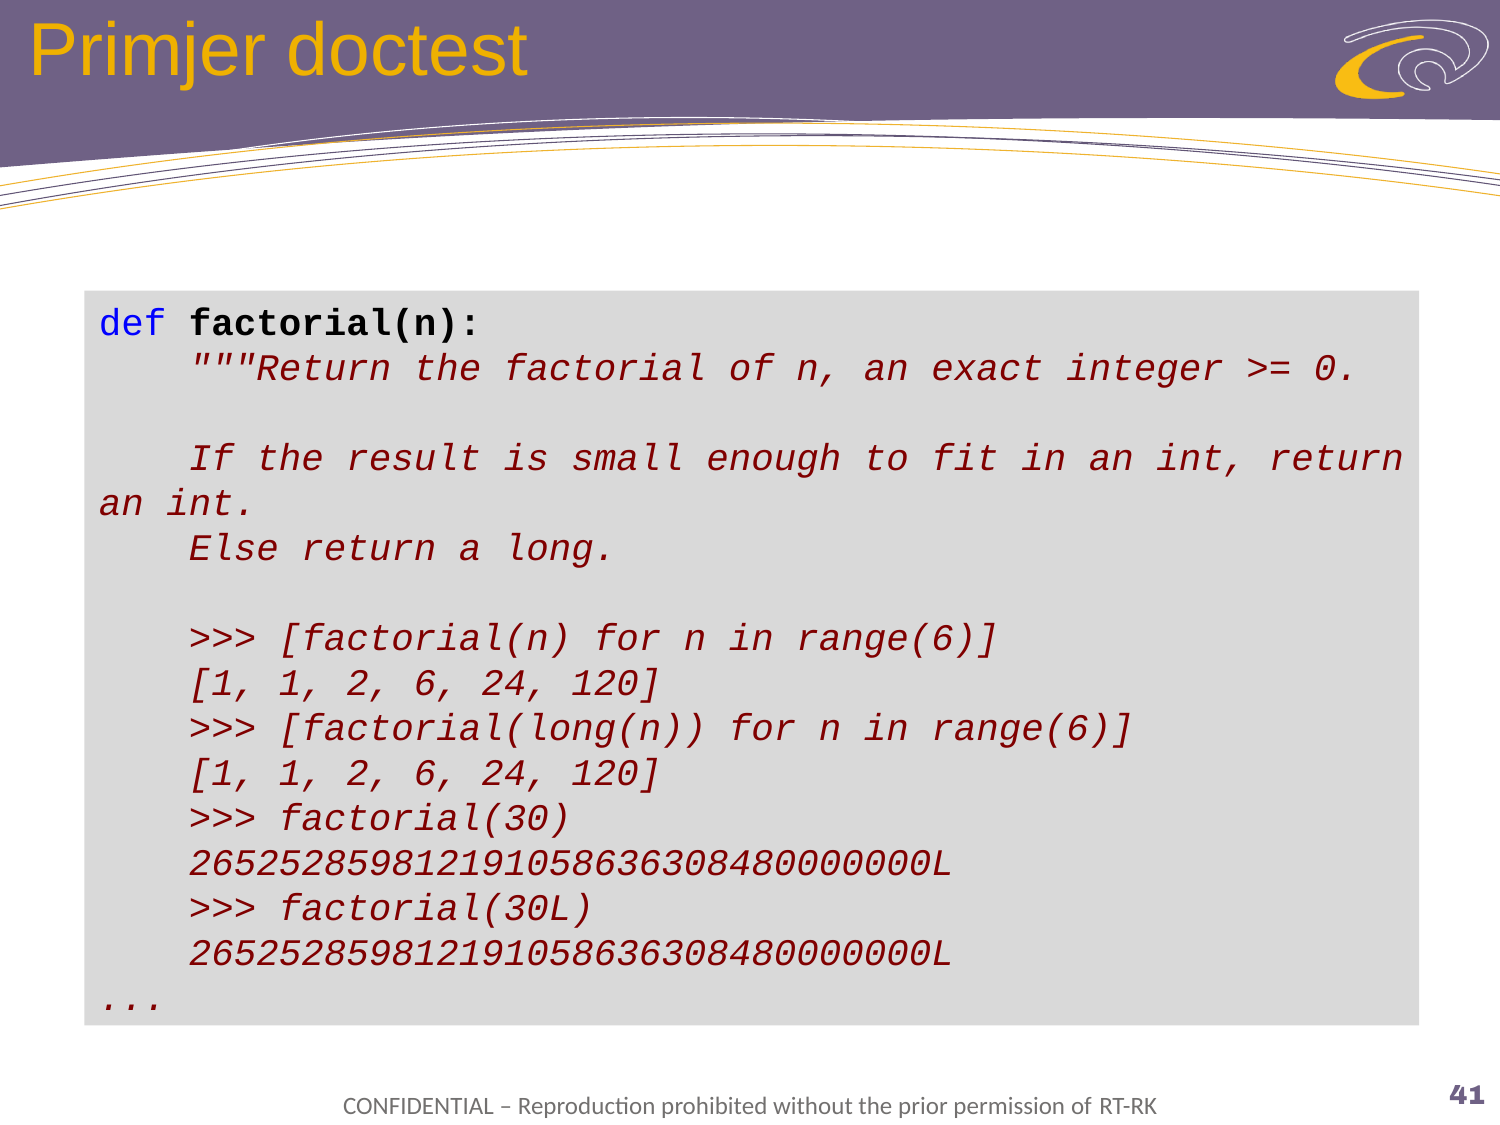

# Primjer doctest

def factorial(n):
    """Return the factorial of n, an exact integer >= 0.

    If the result is small enough to fit in an int, return an int.
    Else return a long.

    >>> [factorial(n) for n in range(6)]
    [1, 1, 2, 6, 24, 120]
    >>> [factorial(long(n)) for n in range(6)]
    [1, 1, 2, 6, 24, 120]
    >>> factorial(30)
    265252859812191058636308480000000L
    >>> factorial(30L)
    265252859812191058636308480000000L
...